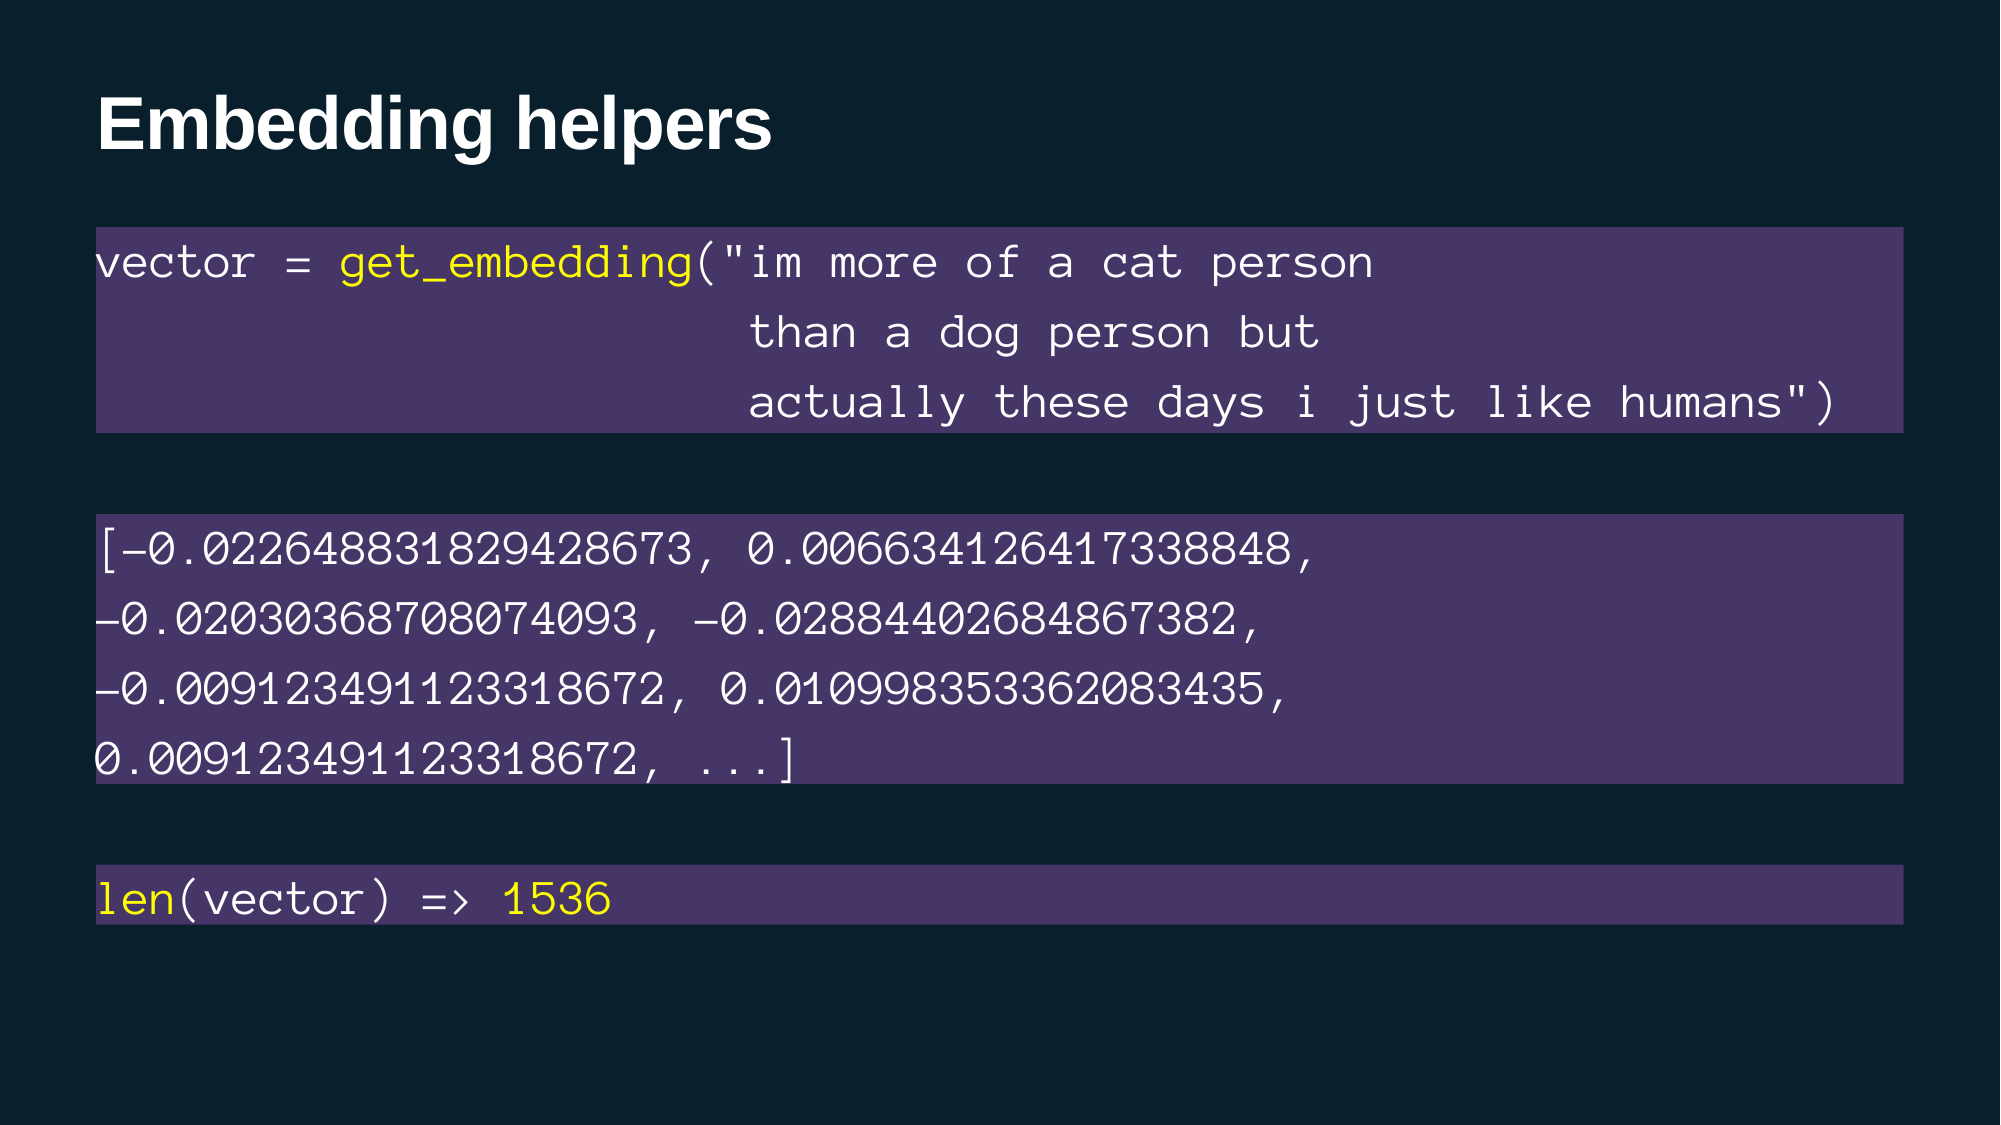

# Embedding helpers
vector = get_embedding("im more of a cat person
				  than a dog person but
     				  actually these days i just like humans")
[-0.022648831829428673, 0.006634126417338848,
-0.02030368708074093, -0.02884402684867382,
-0.009123491123318672, 0.010998353362083435,
0.009123491123318672, ...]
len(vector) => 1536